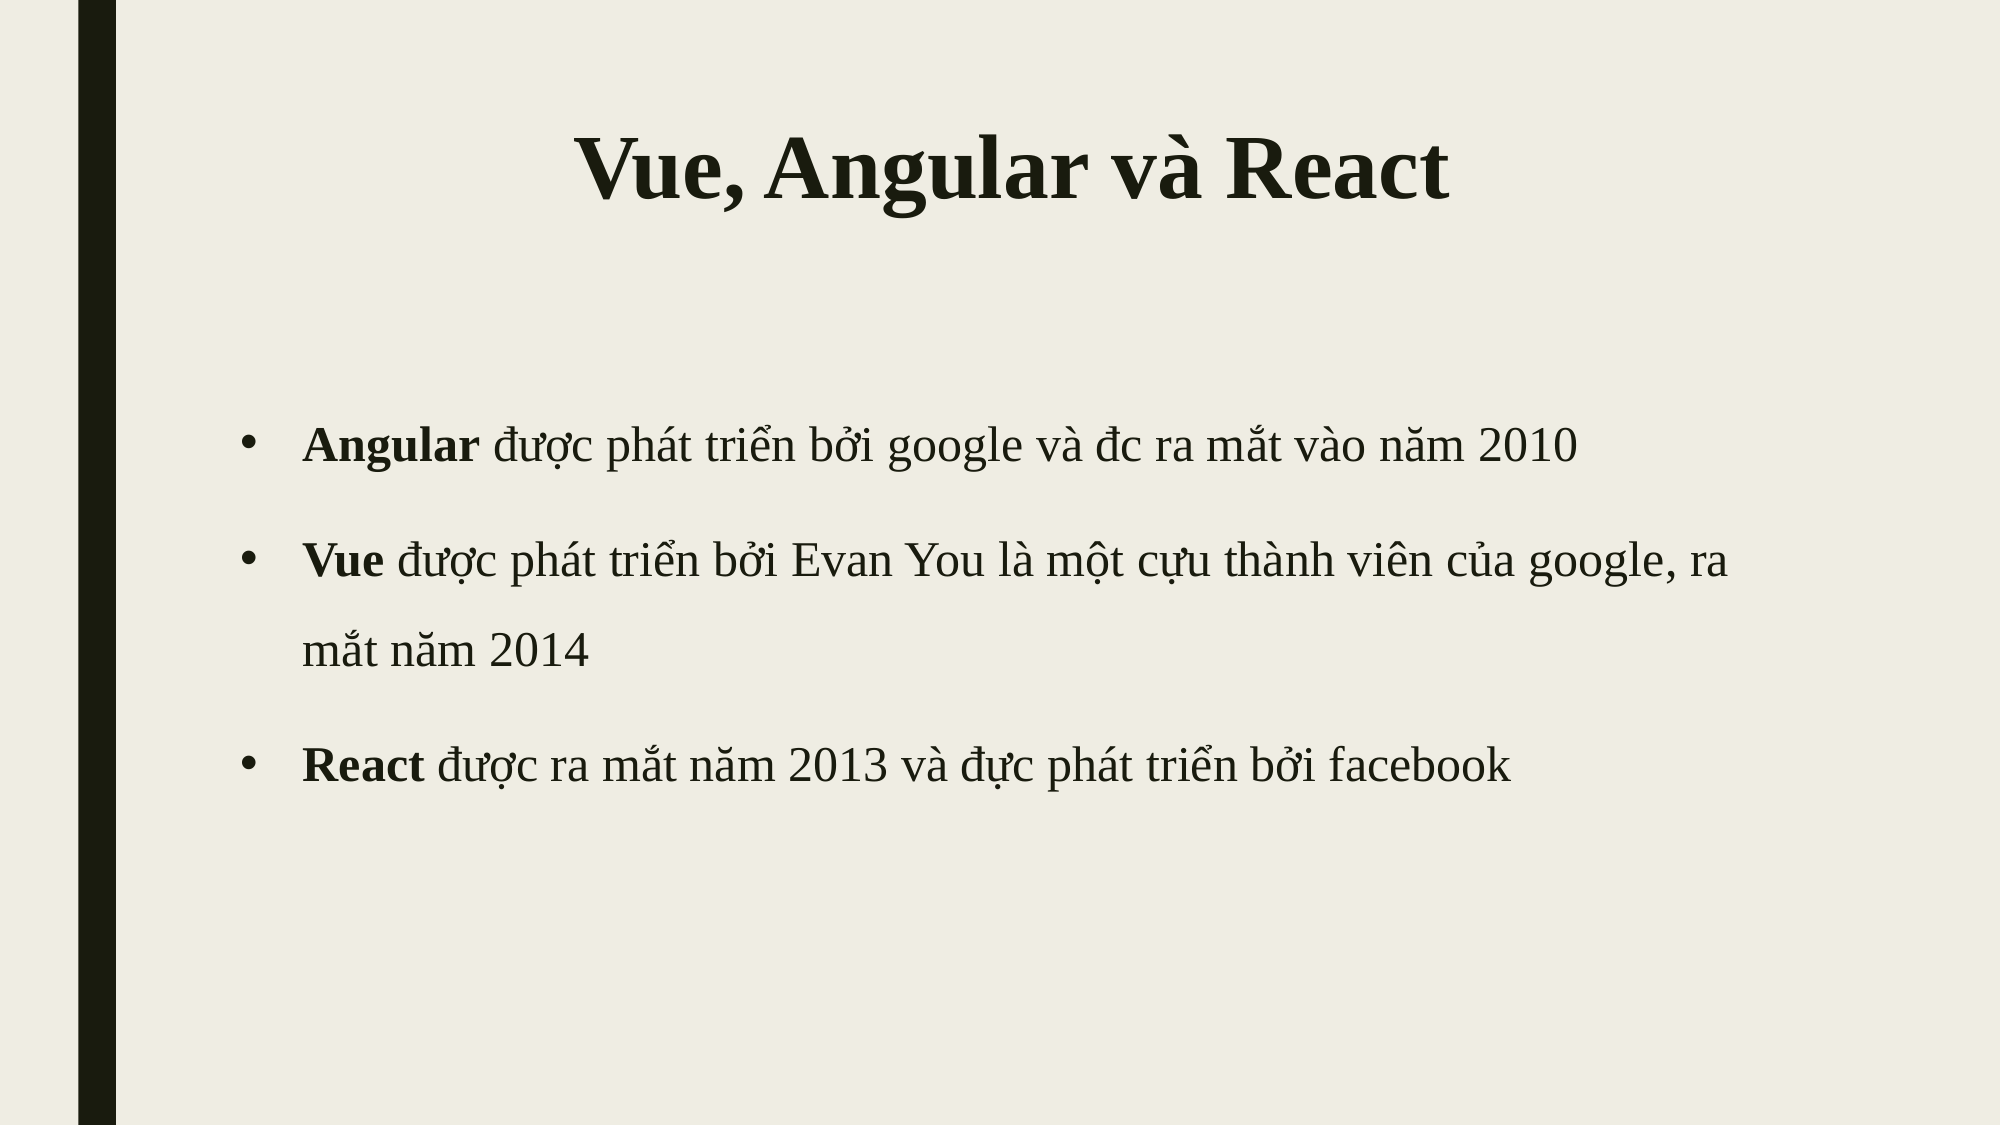

# Vue, Angular và React
Angular được phát triển bởi google và đc ra mắt vào năm 2010
Vue được phát triển bởi Evan You là một cựu thành viên của google, ra mắt năm 2014
React được ra mắt năm 2013 và đực phát triển bởi facebook